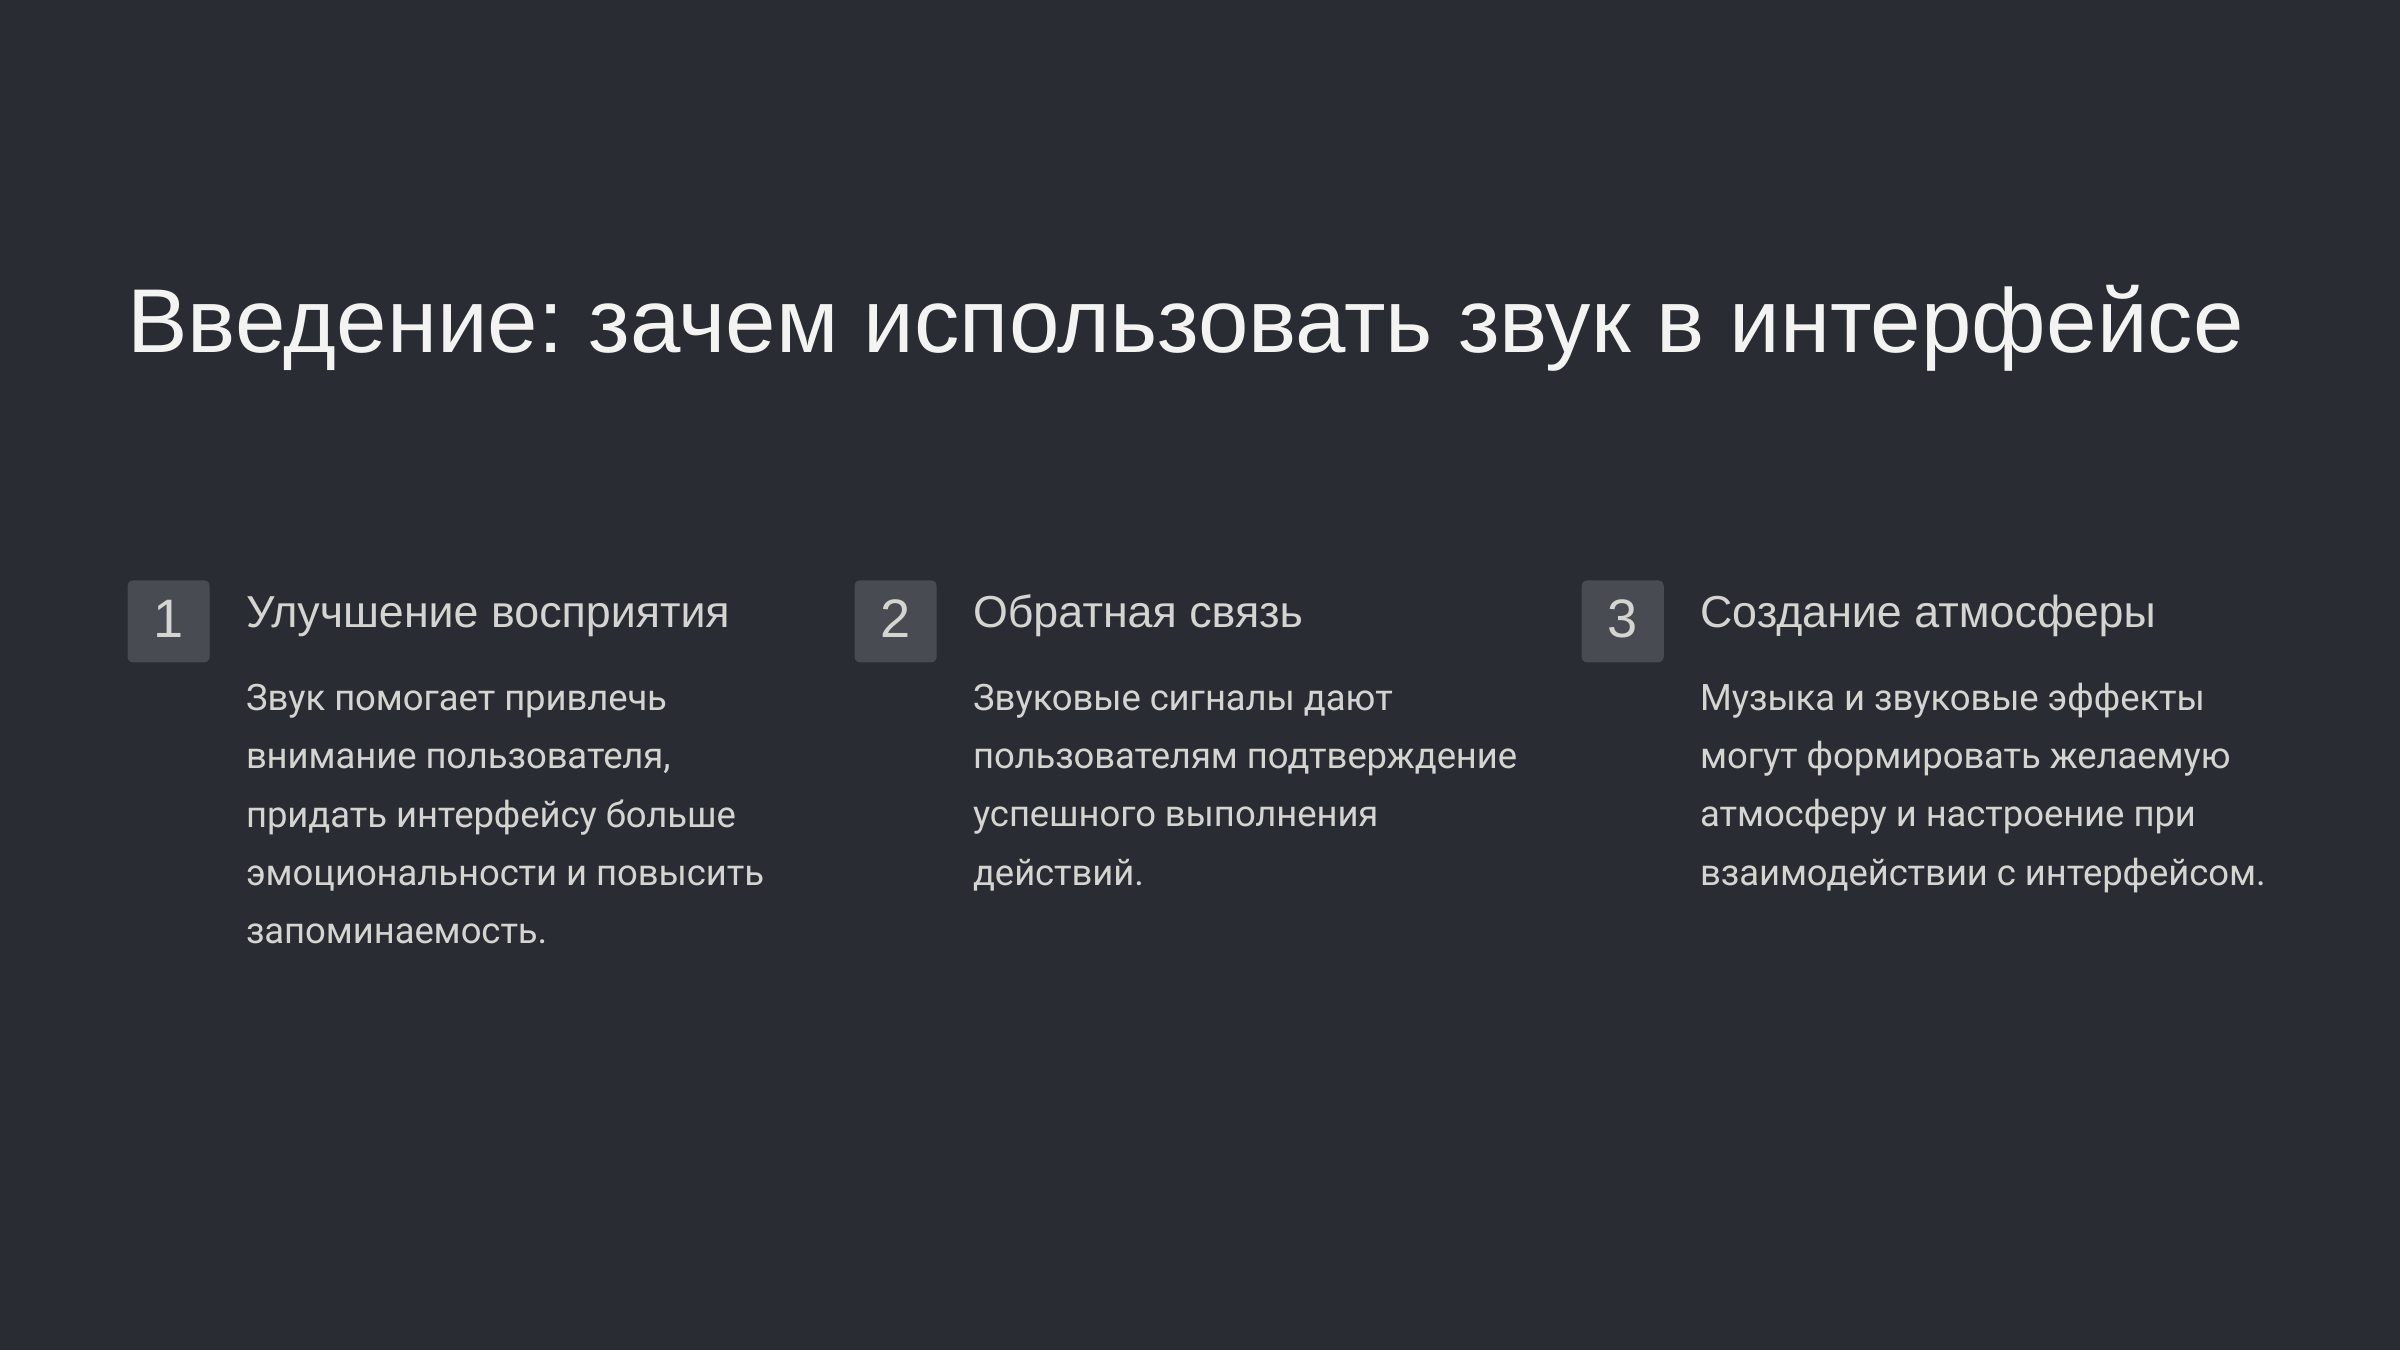

Введение: зачем использовать звук в интерфейсе

Улучшение восприятия

Обратная связь

Создание атмосферы
1
2
3
Звук помогает привлечь внимание пользователя, придать интерфейсу больше эмоциональности и повысить запоминаемость.
Звуковые сигналы дают пользователям подтверждение успешного выполнения действий.
Музыка и звуковые эффекты могут формировать желаемую атмосферу и настроение при взаимодействии с интерфейсом.